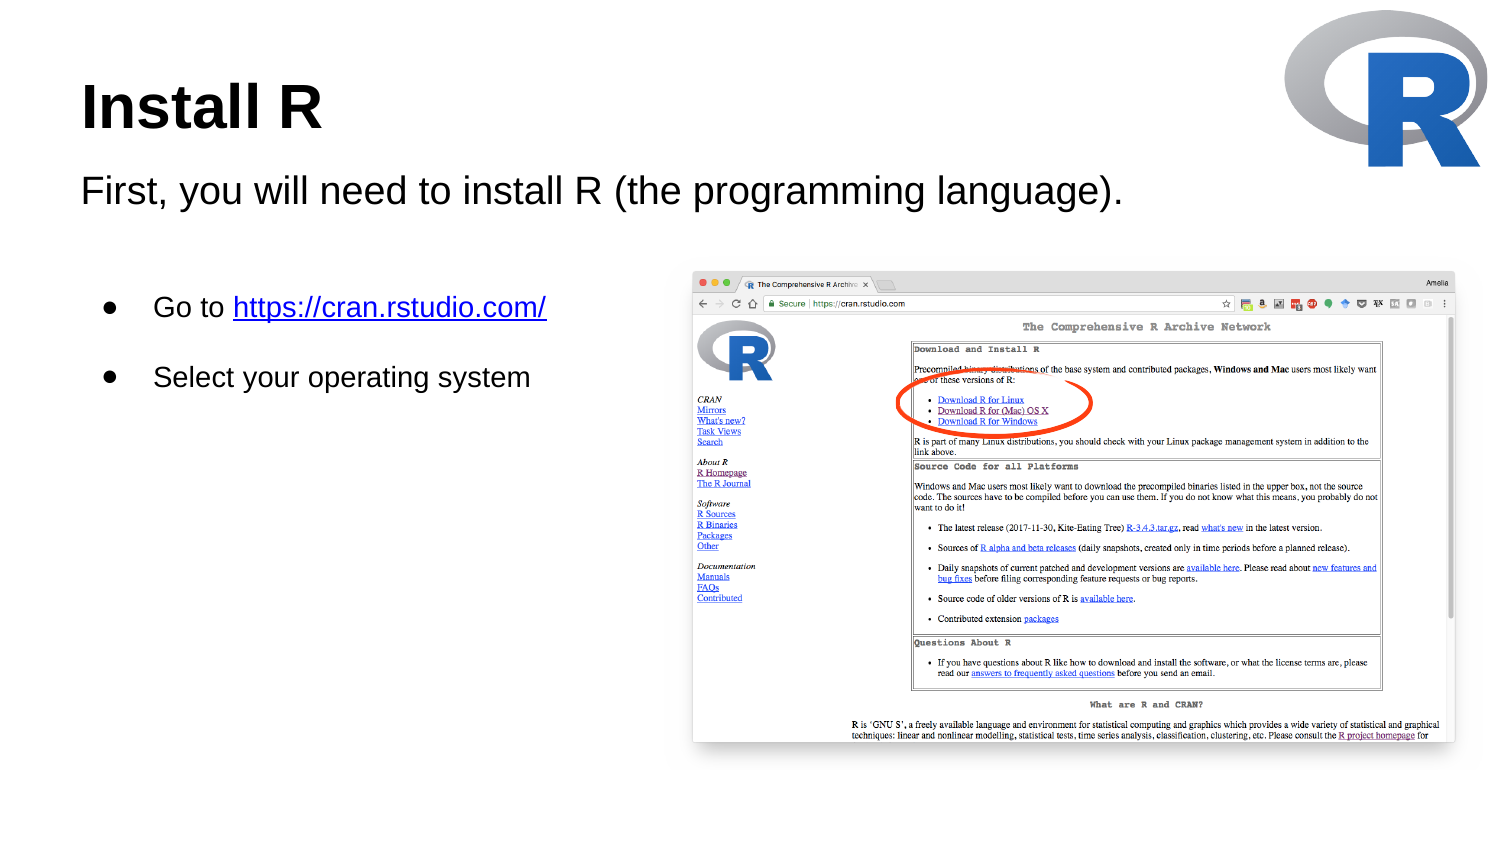

Install R
First, you will need to install R (the programming language).

Go to https://cran.rstudio.com/

Select your operating system